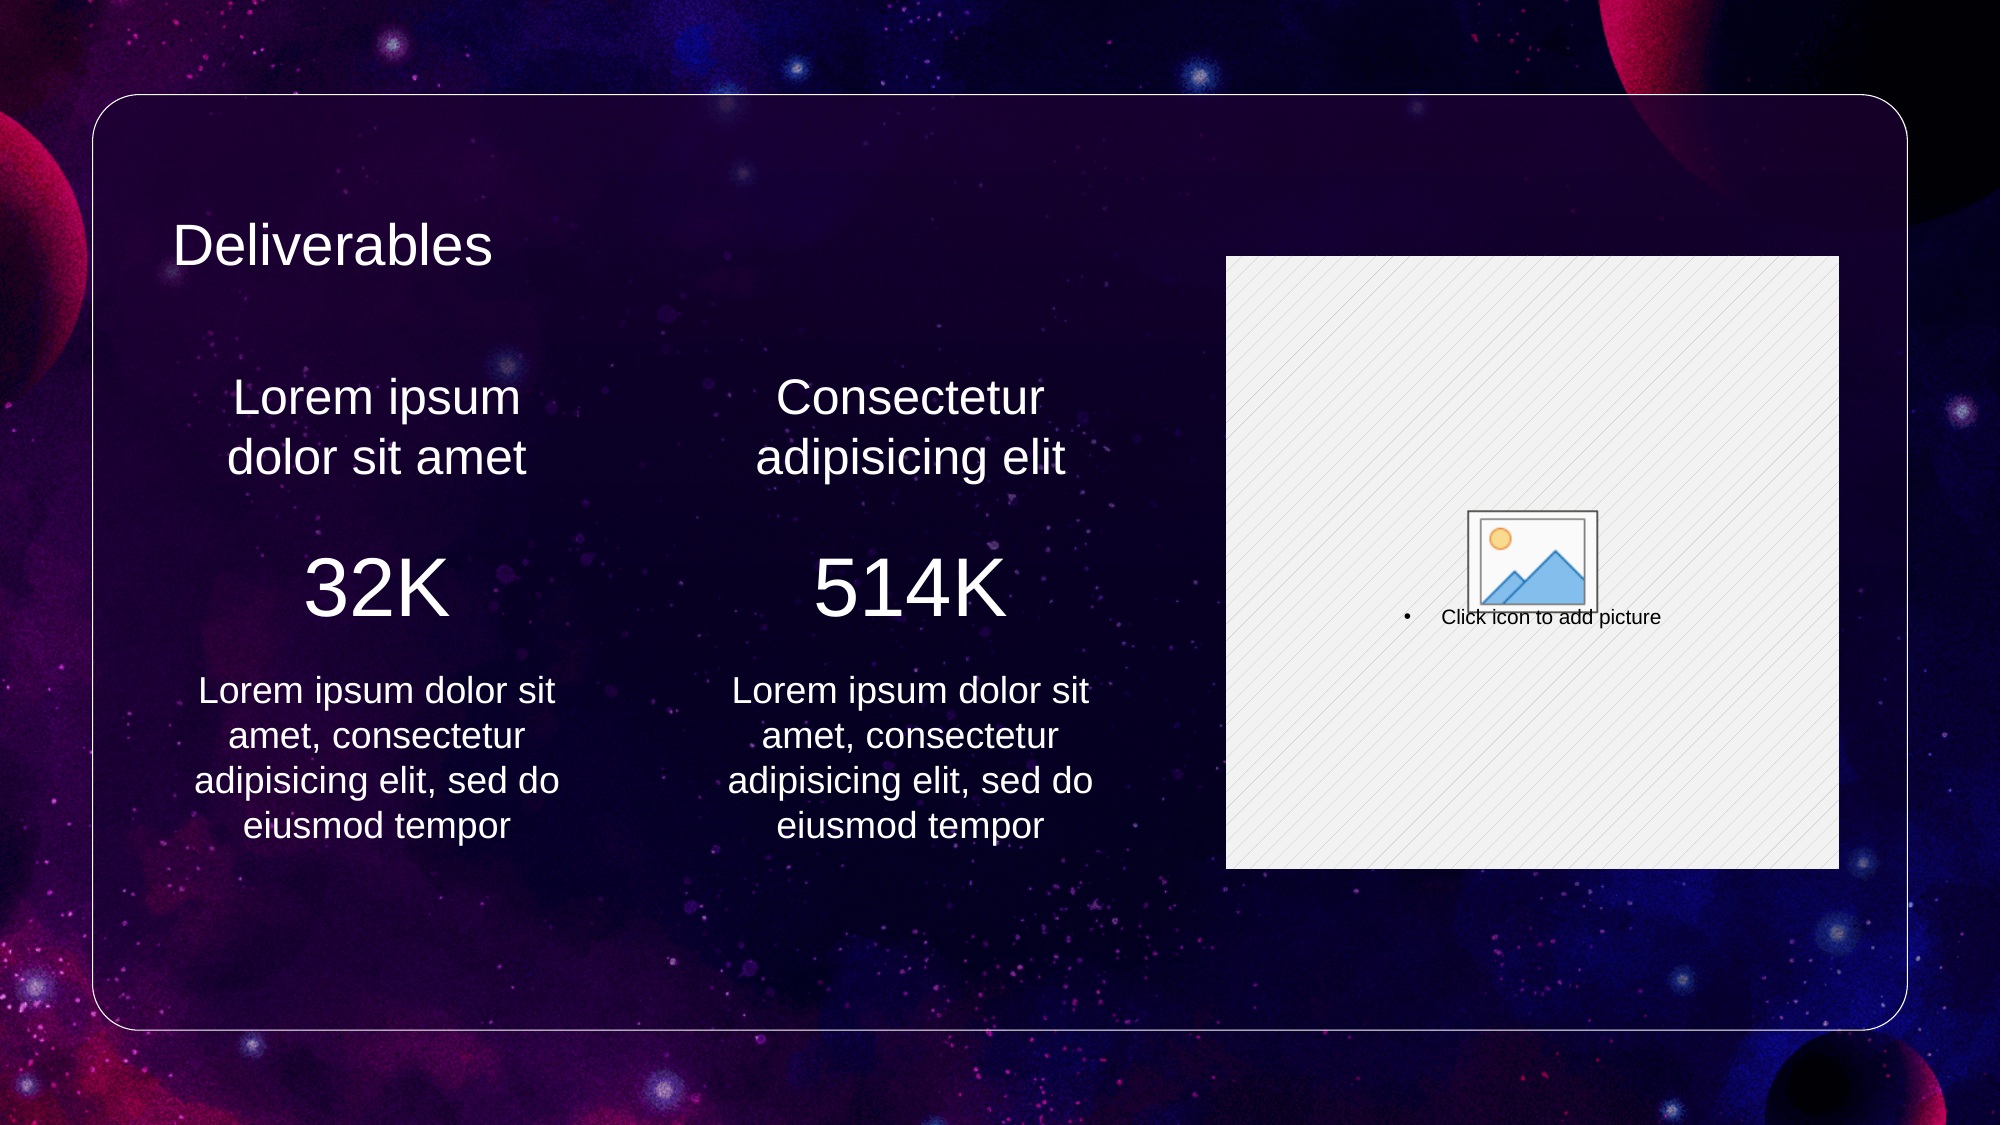

Deliverables

Lorem ipsum dolor sit amet
Consectetur adipisicing elit
32K
514K
Lorem ipsum dolor sit amet, consectetur adipisicing elit, sed do eiusmod tempor
Lorem ipsum dolor sit amet, consectetur adipisicing elit, sed do eiusmod tempor